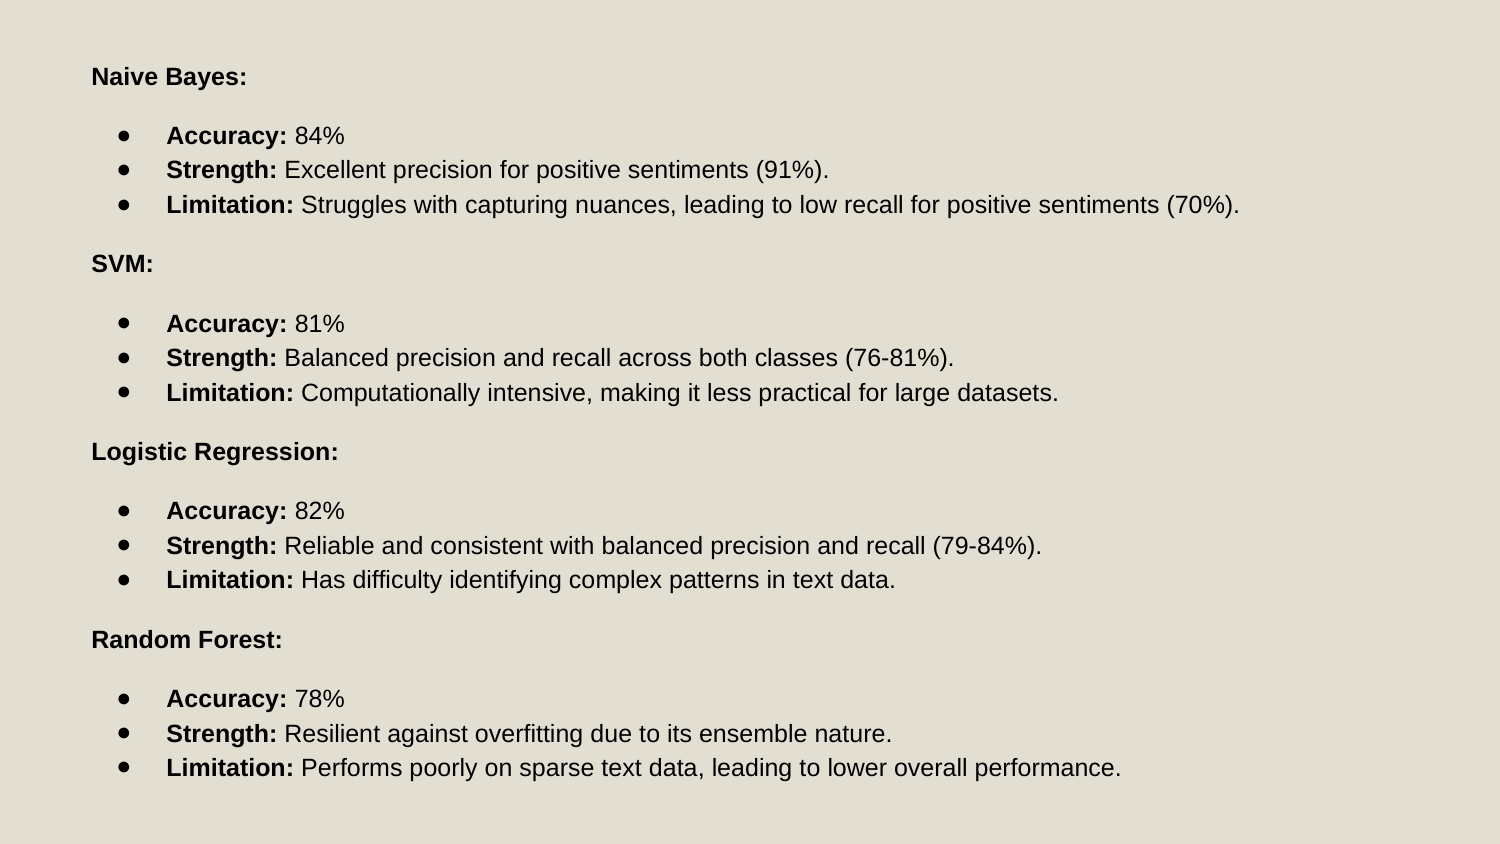

Naive Bayes:
Accuracy: 84%
Strength: Excellent precision for positive sentiments (91%).
Limitation: Struggles with capturing nuances, leading to low recall for positive sentiments (70%).
SVM:
Accuracy: 81%
Strength: Balanced precision and recall across both classes (76-81%).
Limitation: Computationally intensive, making it less practical for large datasets.
Logistic Regression:
Accuracy: 82%
Strength: Reliable and consistent with balanced precision and recall (79-84%).
Limitation: Has difficulty identifying complex patterns in text data.
Random Forest:
Accuracy: 78%
Strength: Resilient against overfitting due to its ensemble nature.
Limitation: Performs poorly on sparse text data, leading to lower overall performance.